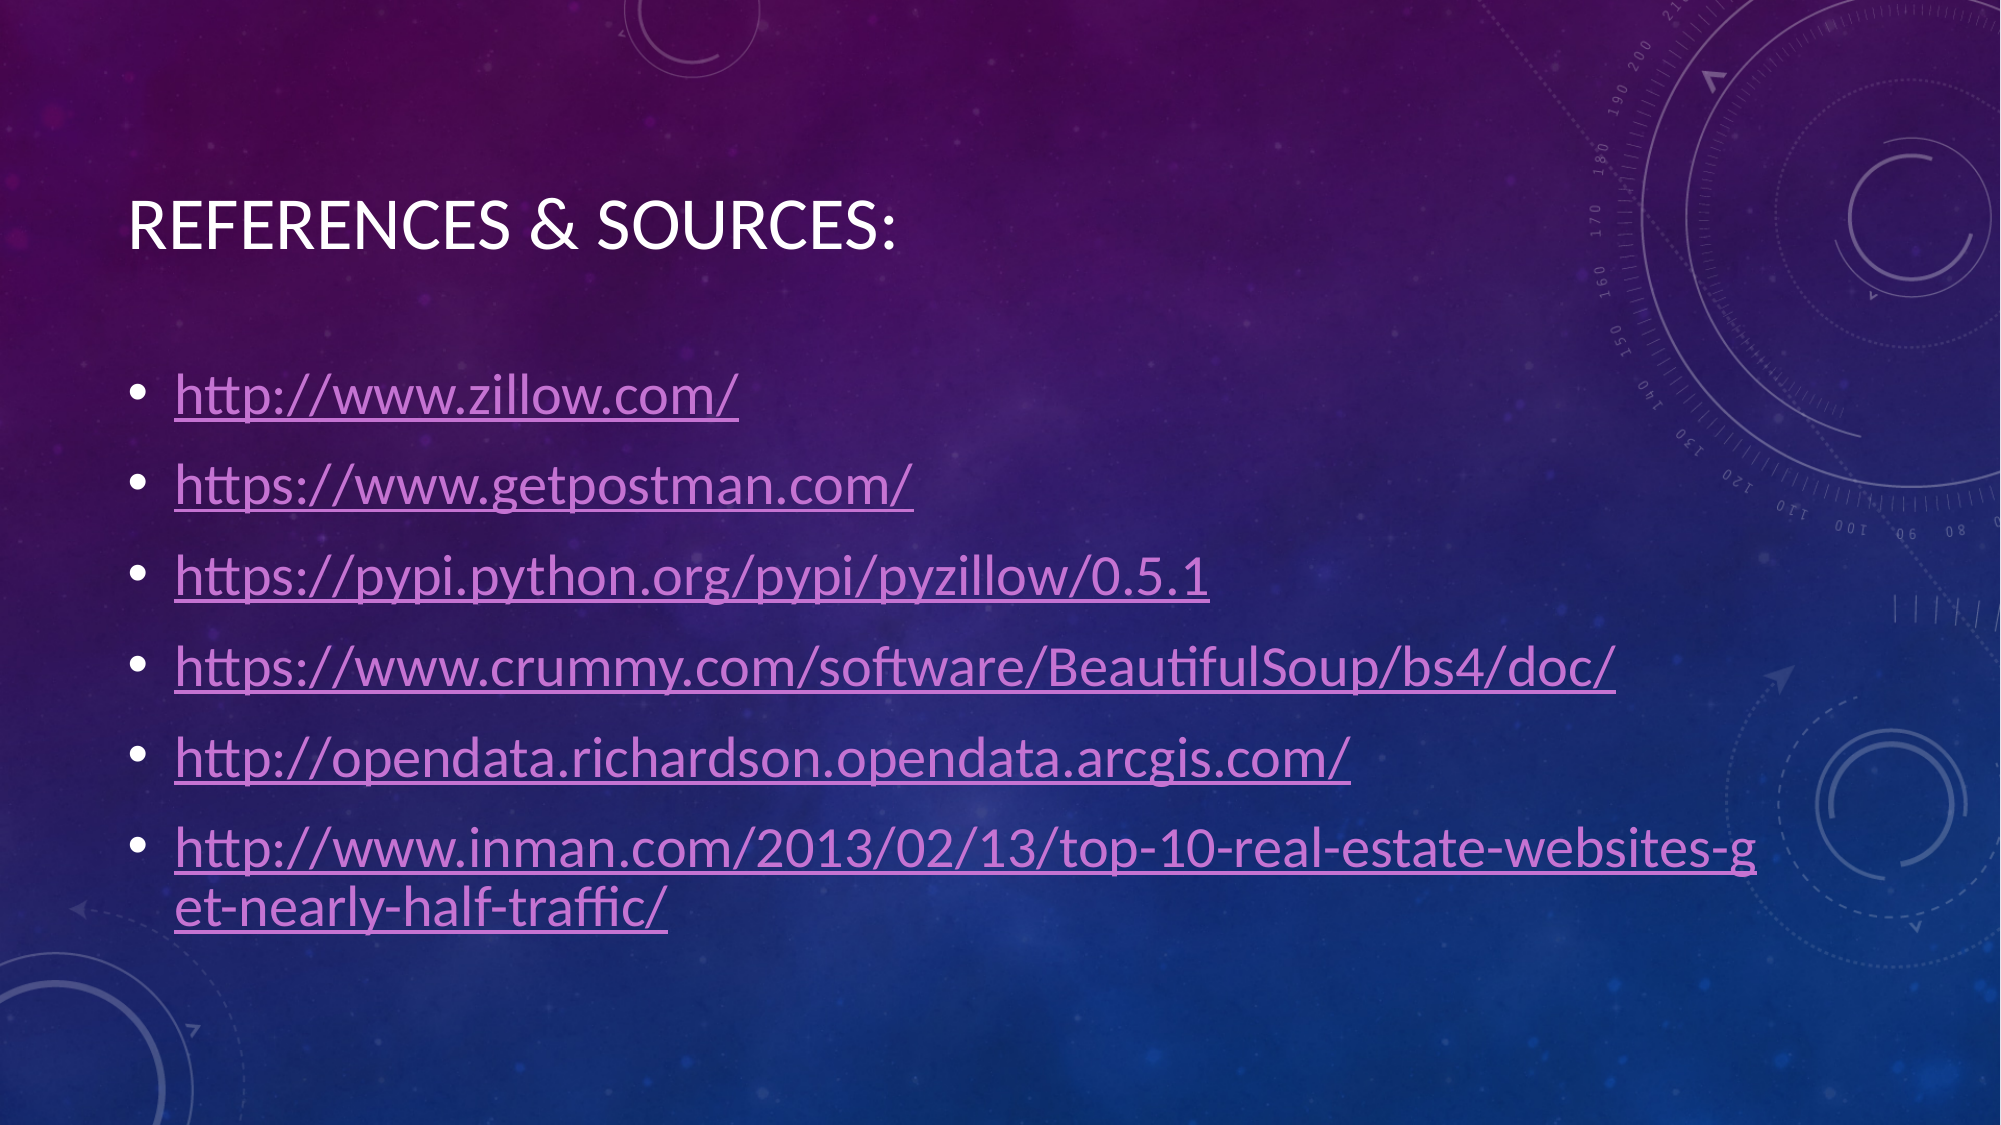

# References & SOURCES:
http://www.zillow.com/
https://www.getpostman.com/
https://pypi.python.org/pypi/pyzillow/0.5.1
https://www.crummy.com/software/BeautifulSoup/bs4/doc/
http://opendata.richardson.opendata.arcgis.com/
http://www.inman.com/2013/02/13/top-10-real-estate-websites-get-nearly-half-traffic/